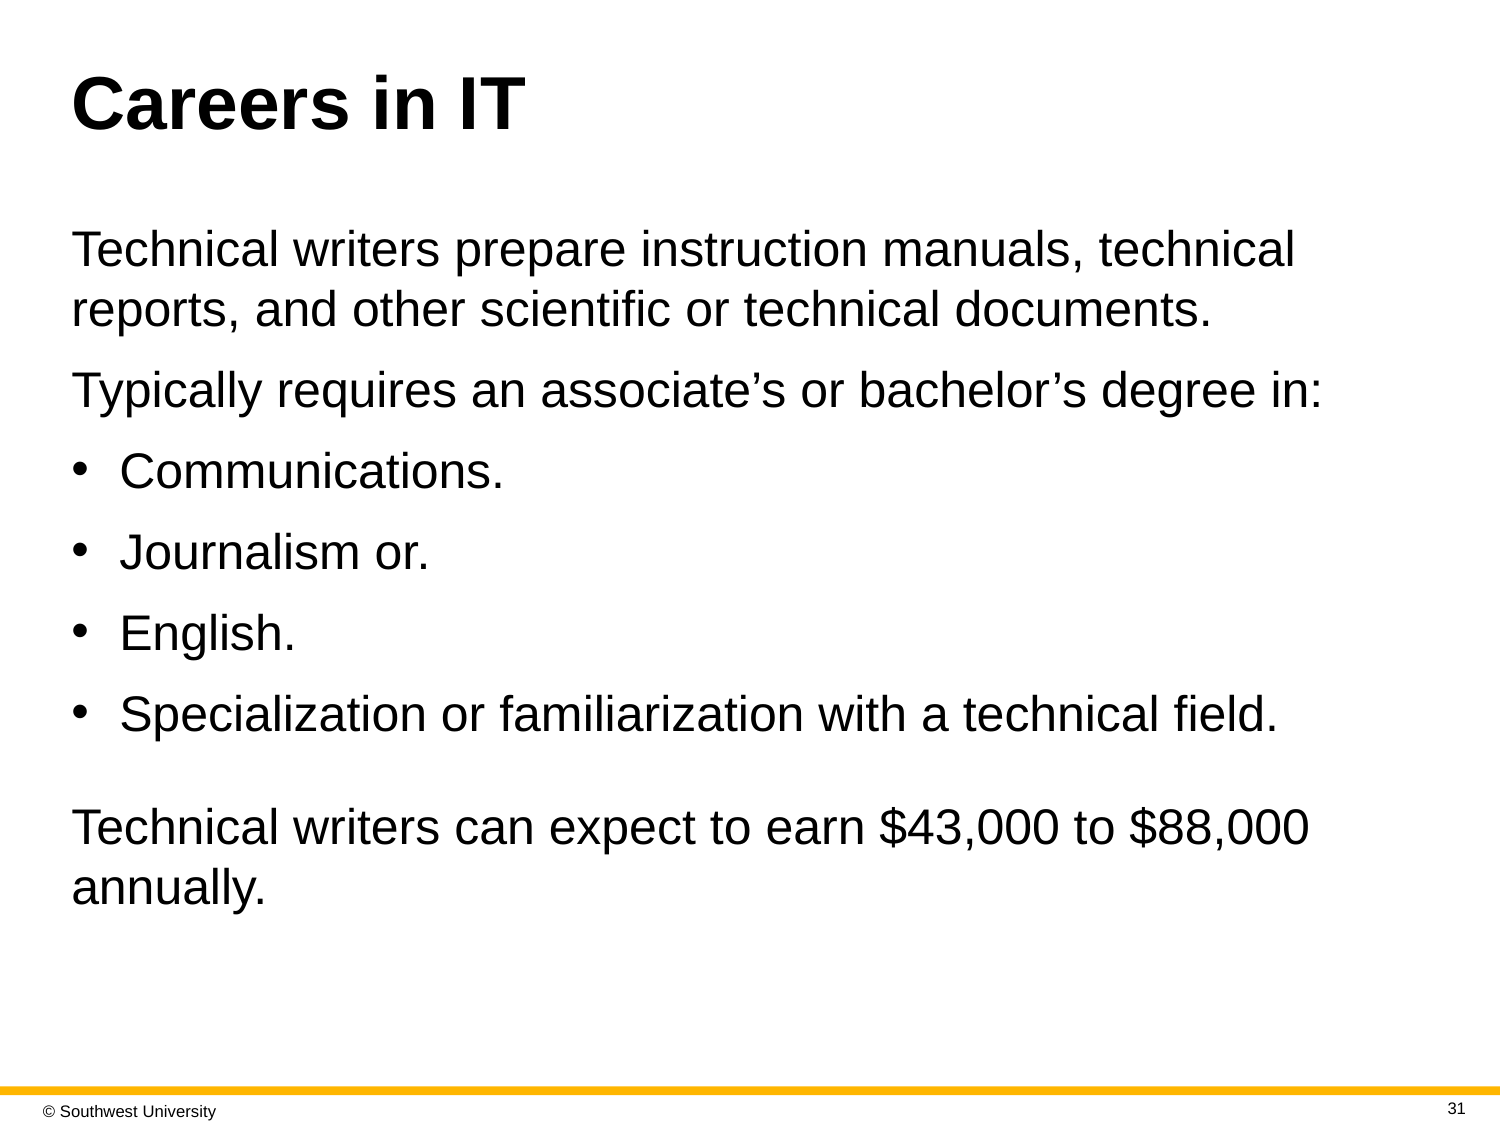

# Careers in I T
Technical writers prepare instruction manuals, technical reports, and other scientific or technical documents.
Typically requires an associate’s or bachelor’s degree in:
Communications.
Journalism or.
English.
Specialization or familiarization with a technical field.
Technical writers can expect to earn $43,000 to $88,000 annually.
31